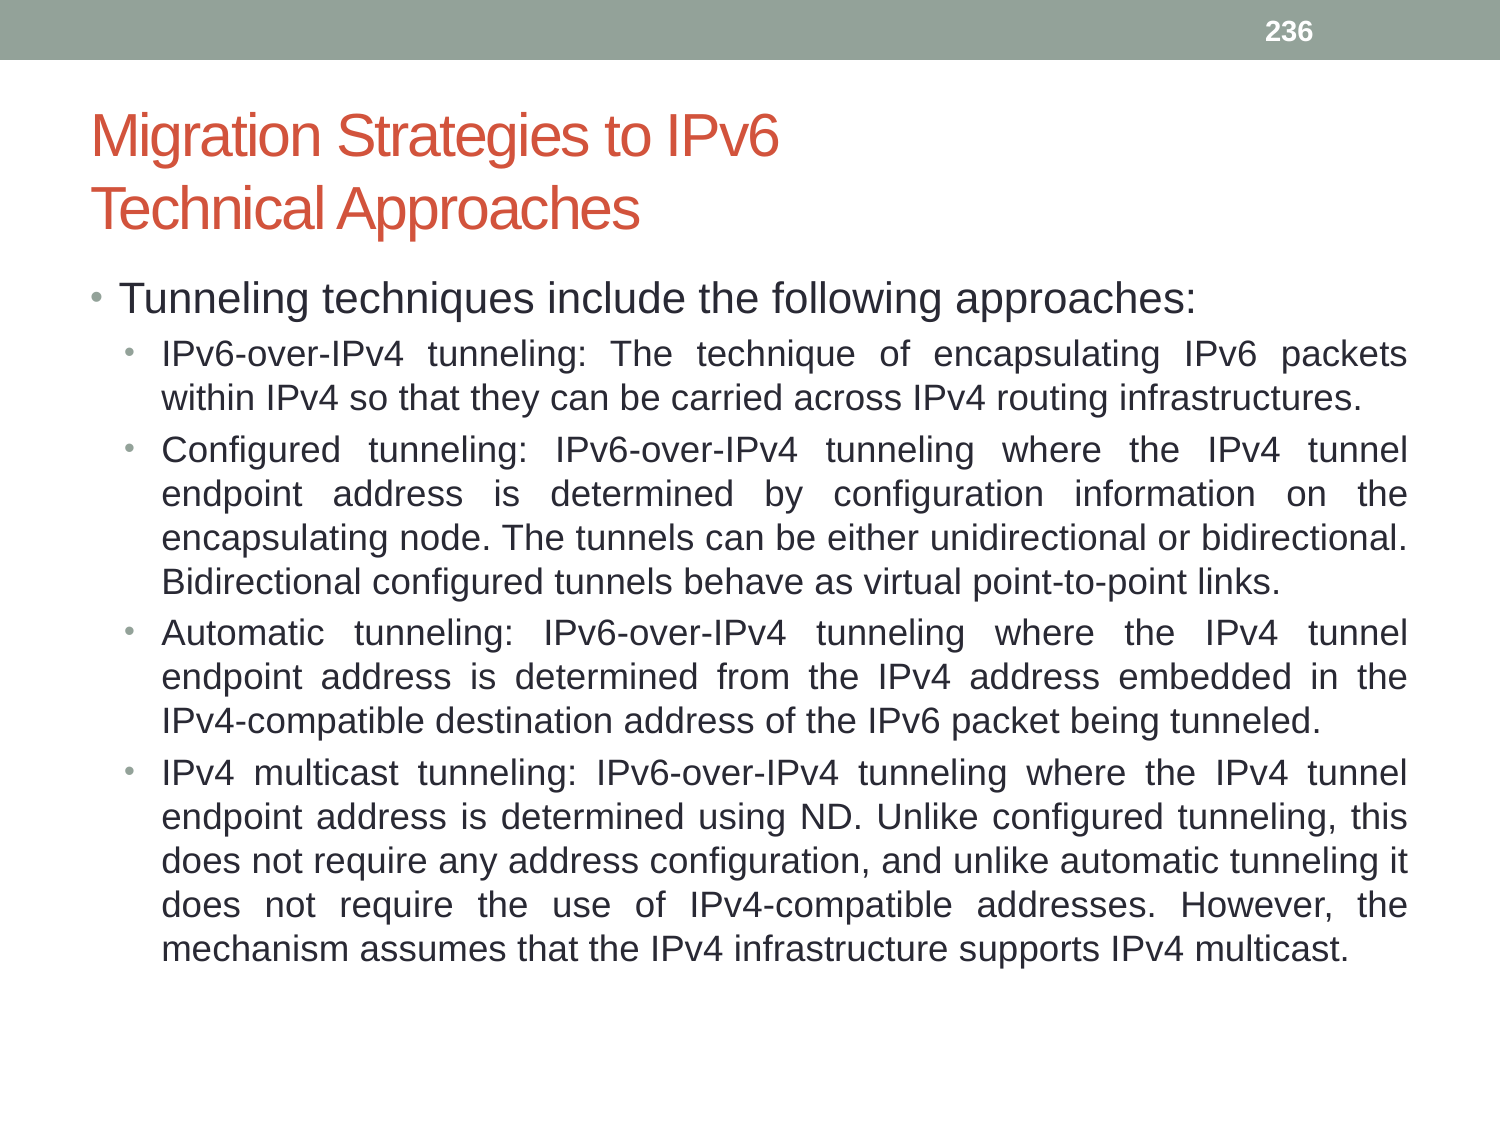

236
# Migration Strategies to IPv6 Technical Approaches
Tunneling techniques include the following approaches:
IPv6-over-IPv4 tunneling: The technique of encapsulating IPv6 packets within IPv4 so that they can be carried across IPv4 routing infrastructures.
Configured tunneling: IPv6-over-IPv4 tunneling where the IPv4 tunnel endpoint address is determined by configuration information on the encapsulating node. The tunnels can be either unidirectional or bidirectional. Bidirectional configured tunnels behave as virtual point-to-point links.
Automatic tunneling: IPv6-over-IPv4 tunneling where the IPv4 tunnel endpoint address is determined from the IPv4 address embedded in the IPv4-compatible destination address of the IPv6 packet being tunneled.
IPv4 multicast tunneling: IPv6-over-IPv4 tunneling where the IPv4 tunnel endpoint address is determined using ND. Unlike configured tunneling, this does not require any address configuration, and unlike automatic tunneling it does not require the use of IPv4-compatible addresses. However, the mechanism assumes that the IPv4 infrastructure supports IPv4 multicast.